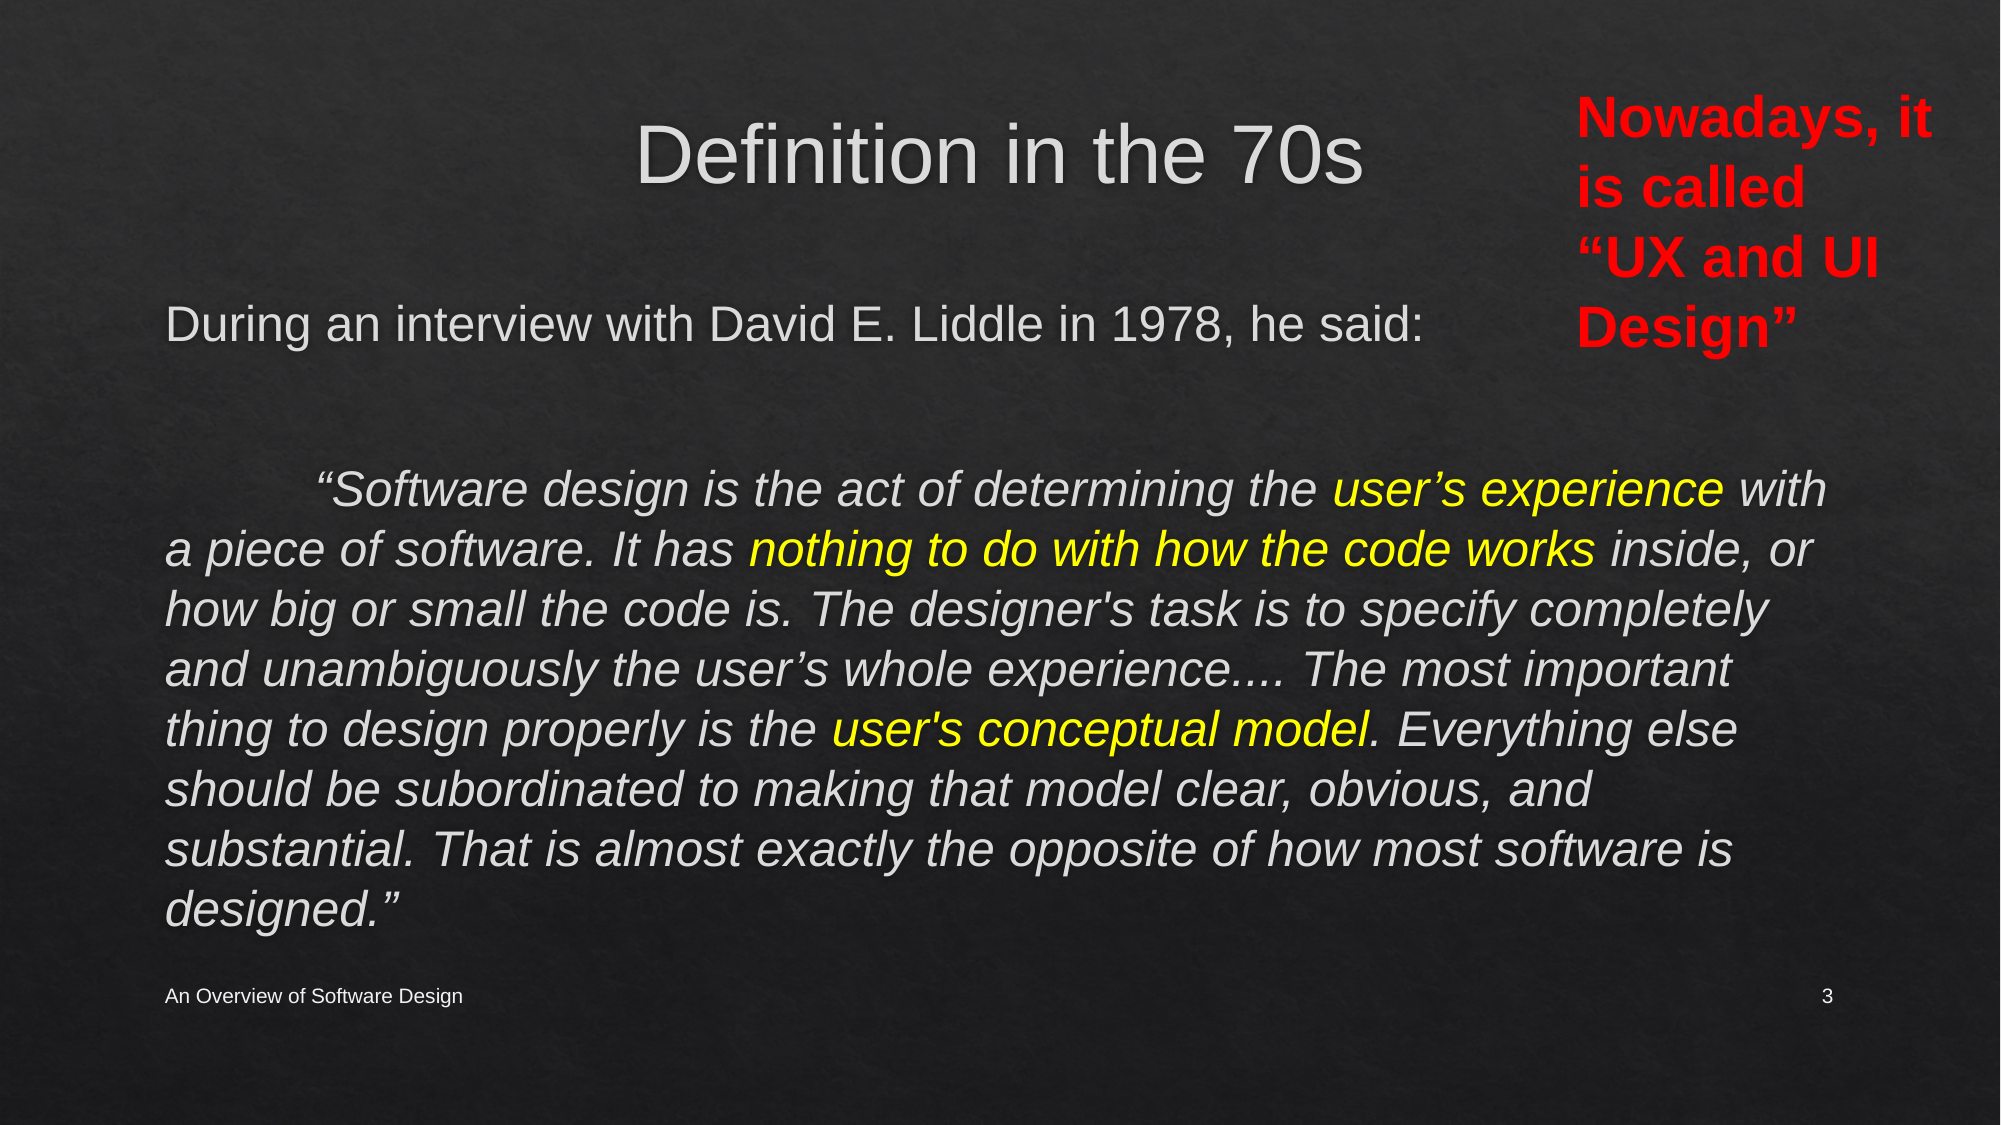

# Definition in the 70s
Nowadays, it is called
“UX and UI Design”
During an interview with David E. Liddle in 1978, he said:

	“Software design is the act of determining the user’s experience with a piece of software. It has nothing to do with how the code works inside, or how big or small the code is. The designer's task is to specify completely and unambiguously the user’s whole experience.... The most important thing to design properly is the user's conceptual model. Everything else should be subordinated to making that model clear, obvious, and substantial. That is almost exactly the opposite of how most software is designed.”

An Overview of Software Design
3